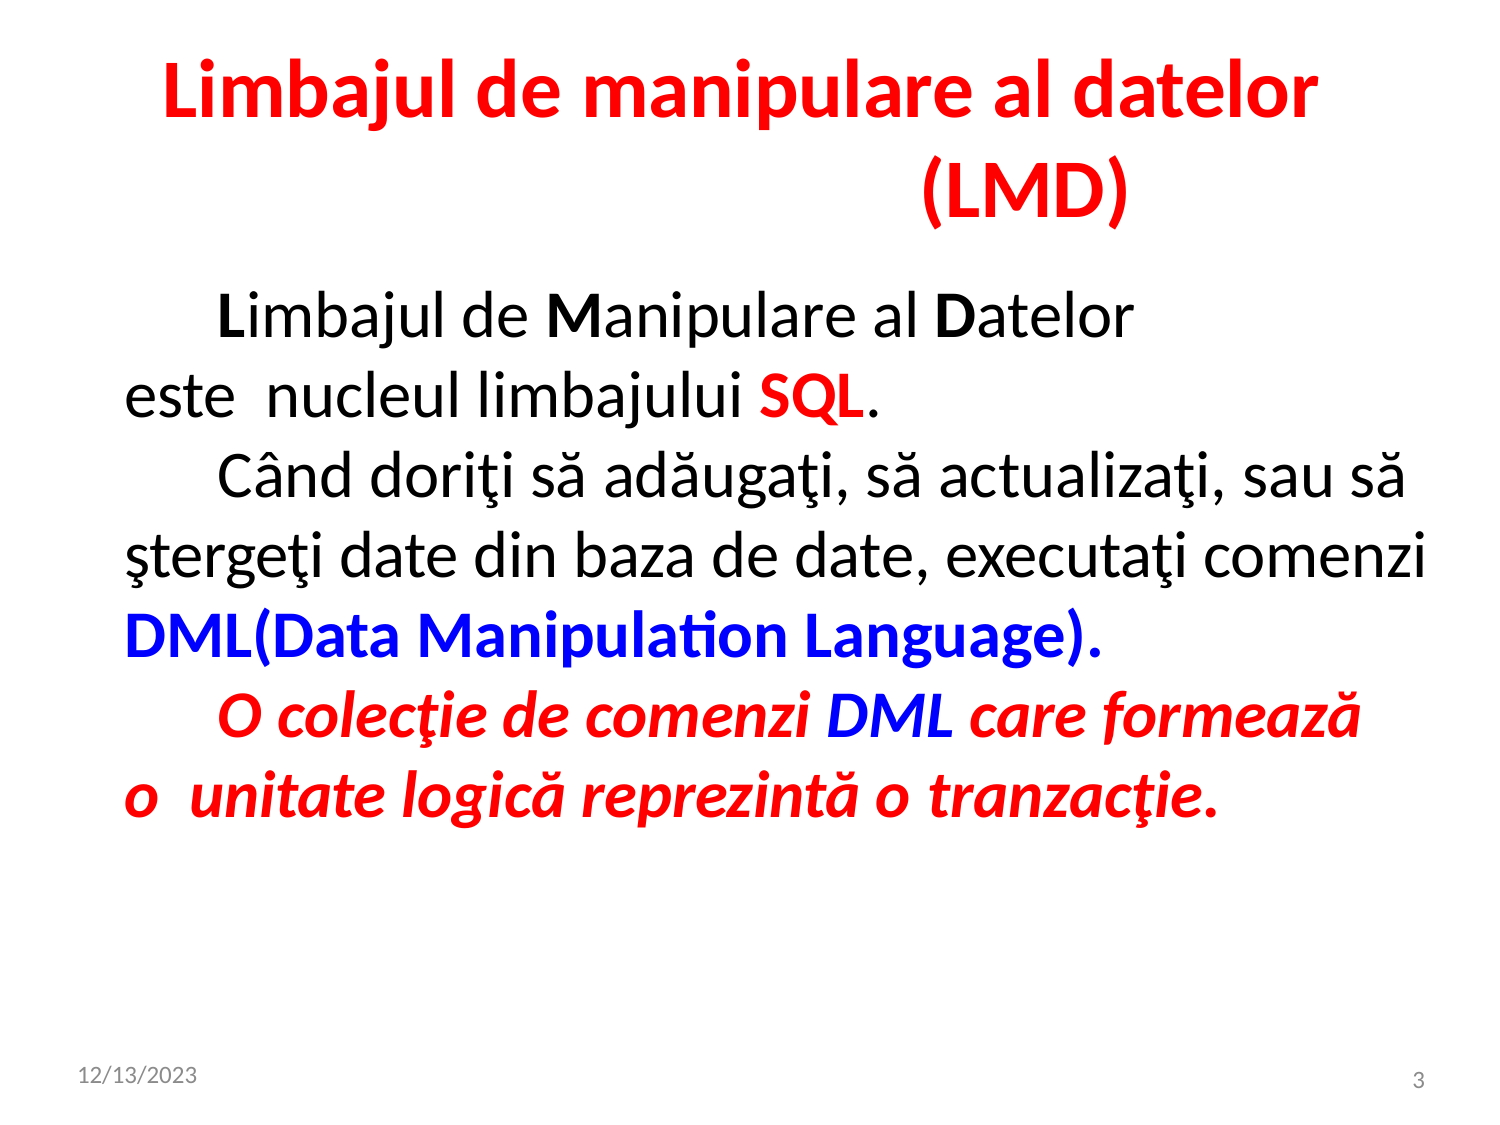

# Limbajul de manipulare al datelor  (LMD)
Limbajul de Manipulare al Datelor este  nucleul limbajului SQL.
Când doriţi să adăugaţi, să actualizaţi, sau să  ştergeţi date din baza de date, executaţi comenzi  DML(Data Manipulation Language).
O colecţie de comenzi DML care formează o  unitate logică reprezintă o tranzacţie.
12/13/2023
3